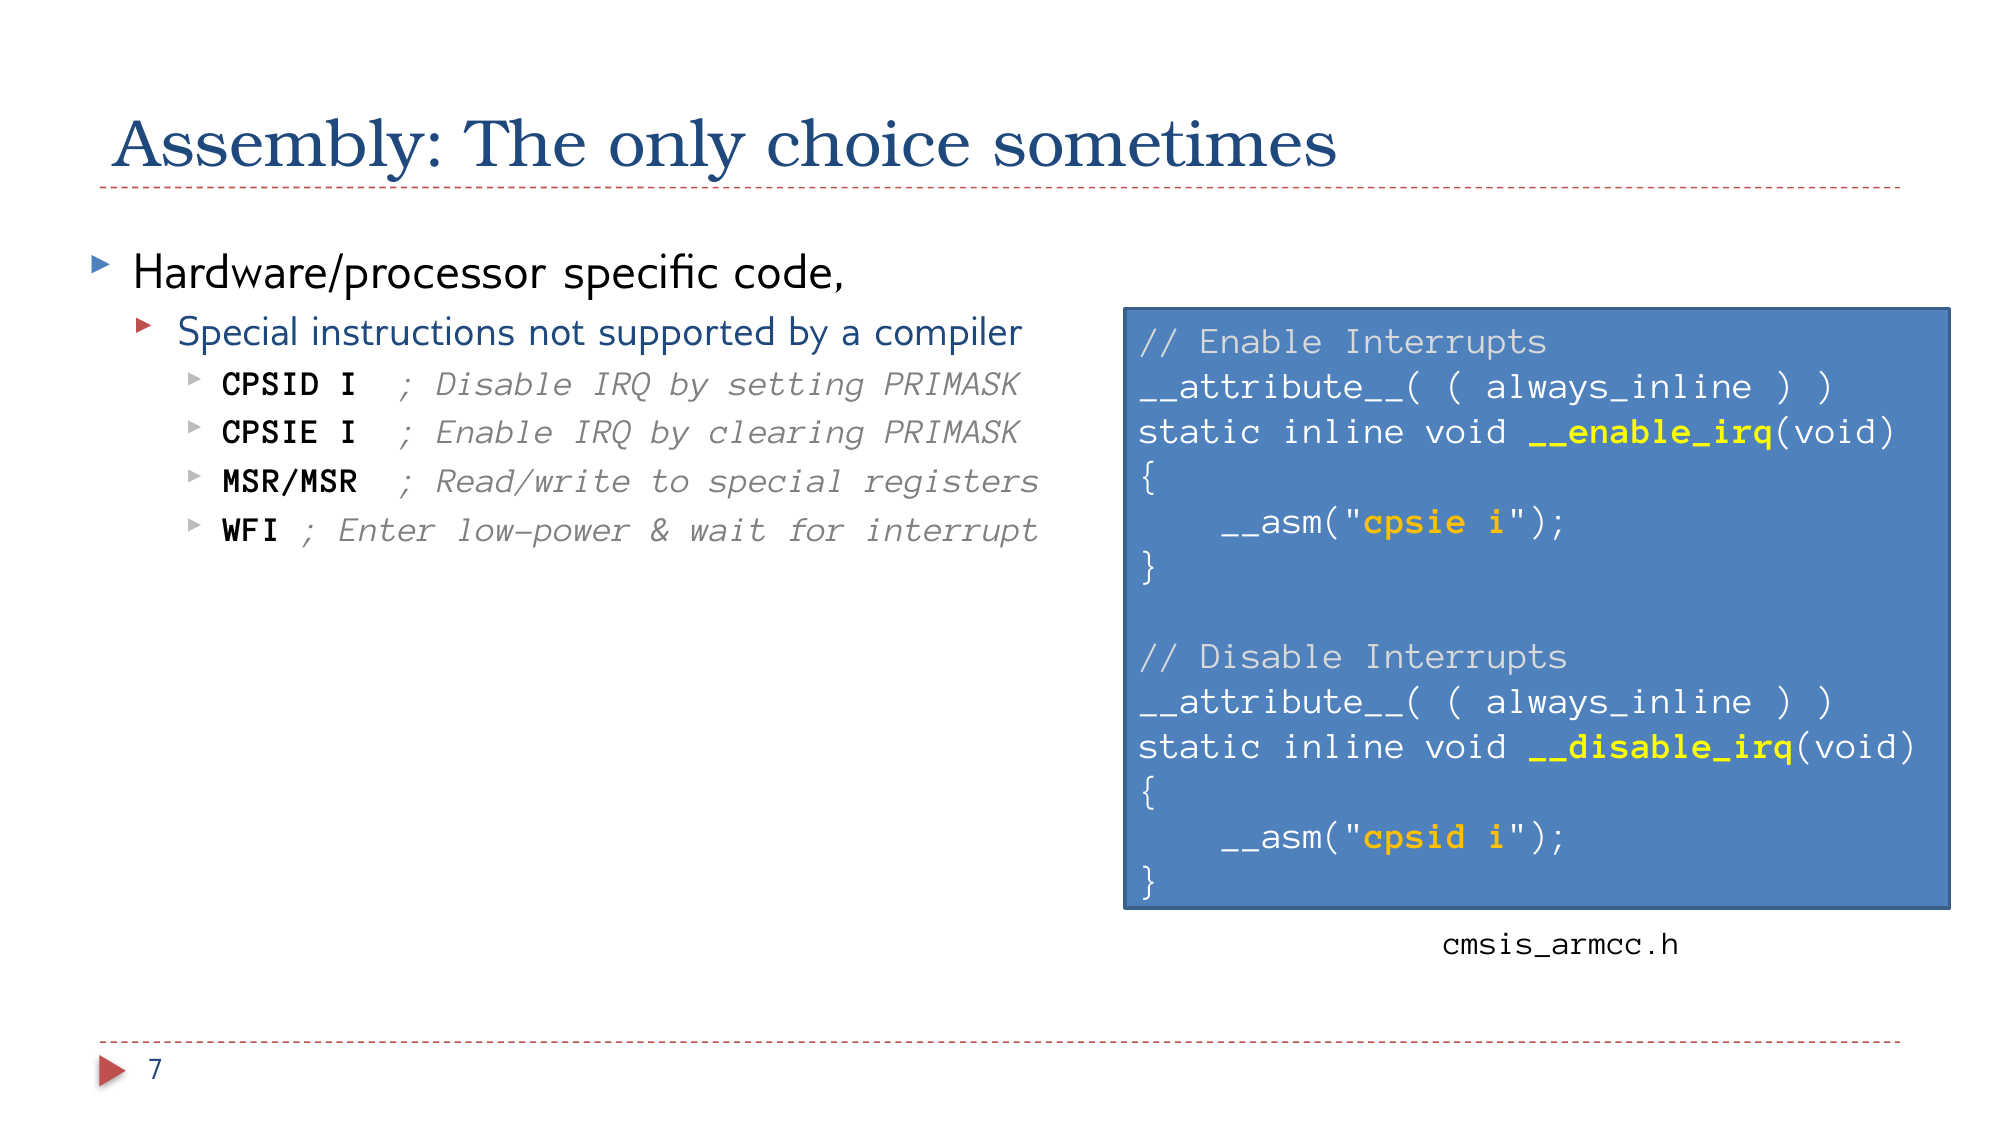

# Assembly: The only choice sometimes
Hardware/processor specific code,
Special instructions not supported by a compiler
CPSID I  ; Disable IRQ by setting PRIMASK
CPSIE I  ; Enable IRQ by clearing PRIMASK
MSR/MSR  ; Read/write to special registers
WFI ; Enter low-power & wait for interrupt

// Enable Interrupts
__attribute__( ( always_inline ) ) static inline void __enable_irq(void)
{
    __asm("cpsie i");
}
// Disable Interrupts
__attribute__( ( always_inline ) ) static inline void __disable_irq(void)
{
    __asm("cpsid i");
}
cmsis_armcc.h
7